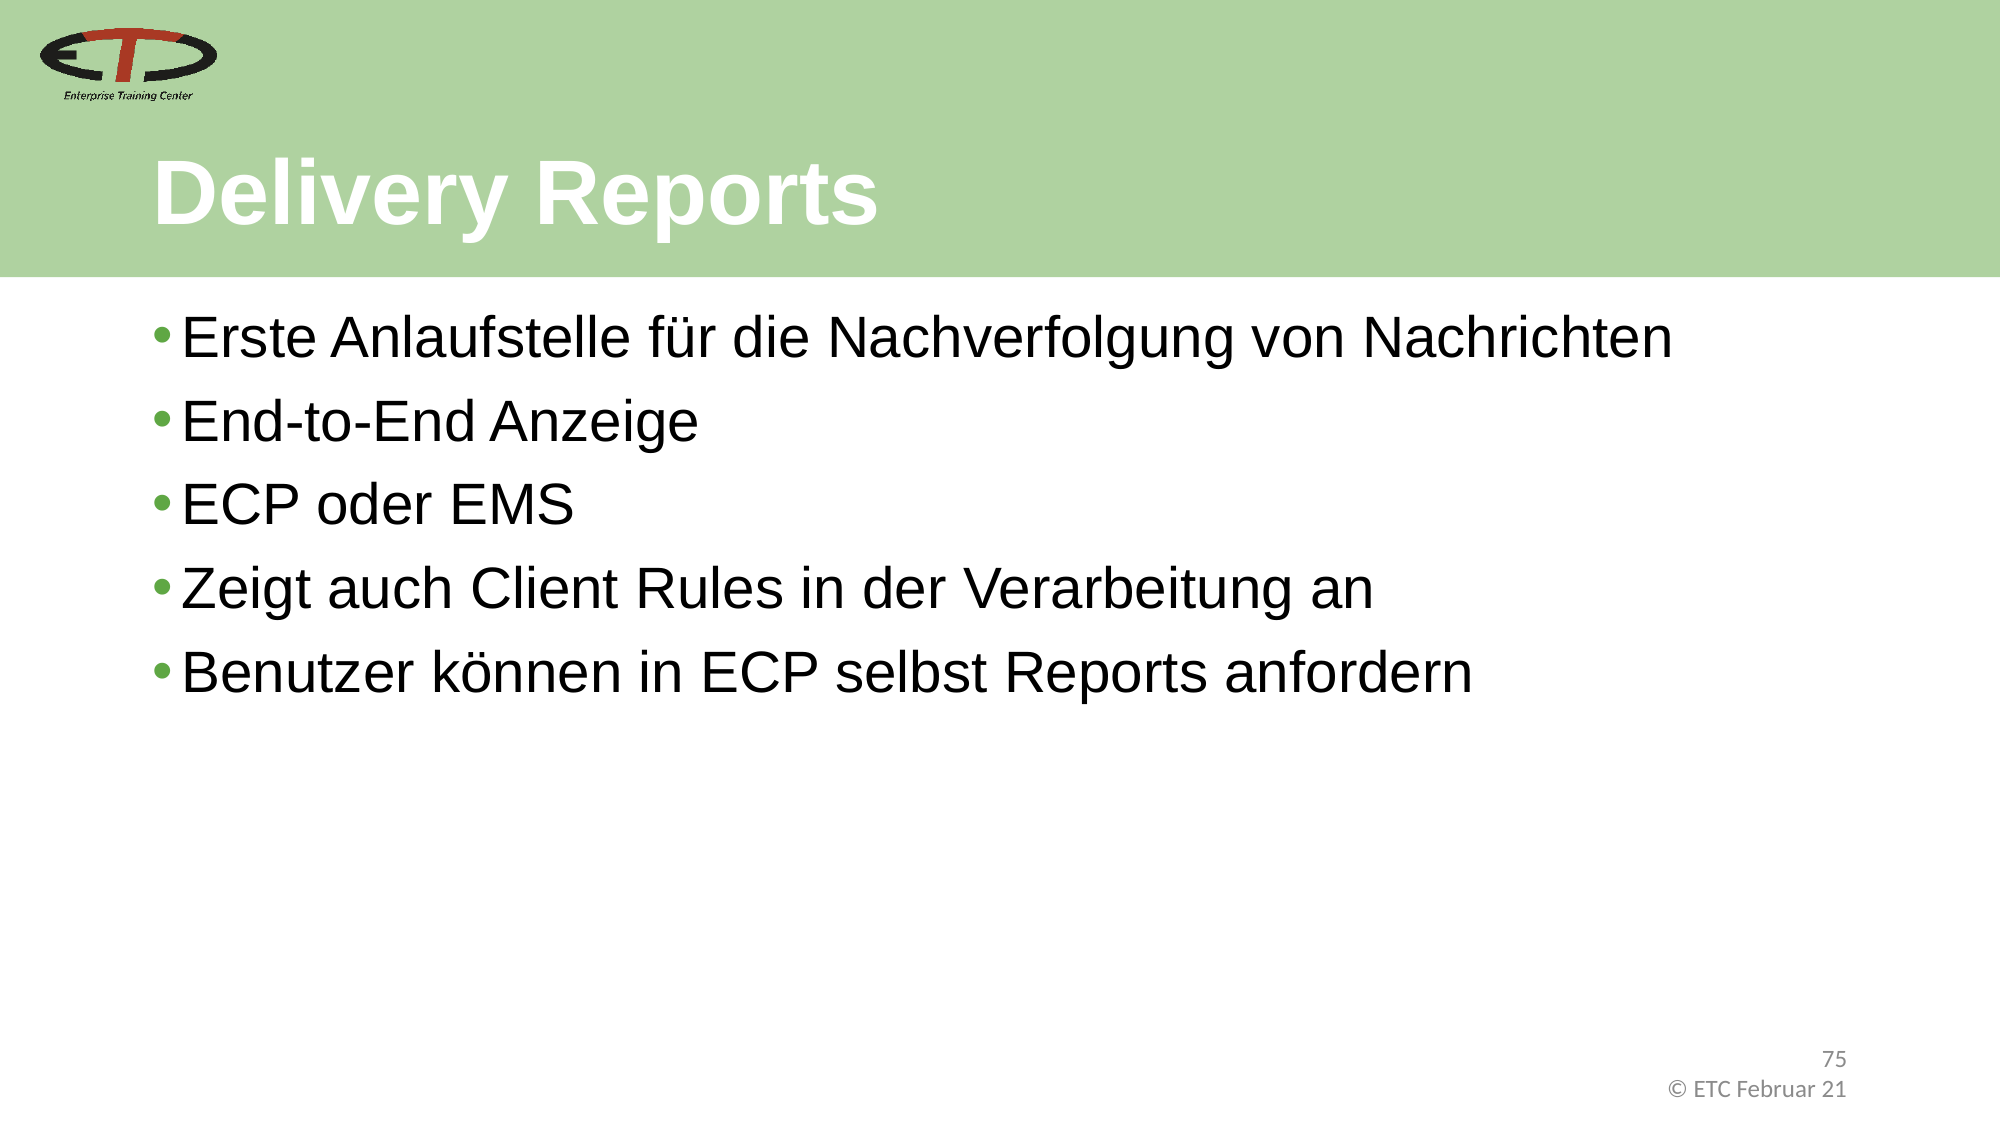

# Delivery Reports
Erste Anlaufstelle für die Nachverfolgung von Nachrichten
End-to-End Anzeige
ECP oder EMS
Zeigt auch Client Rules in der Verarbeitung an
Benutzer können in ECP selbst Reports anfordern
75
 © ETC Februar 21